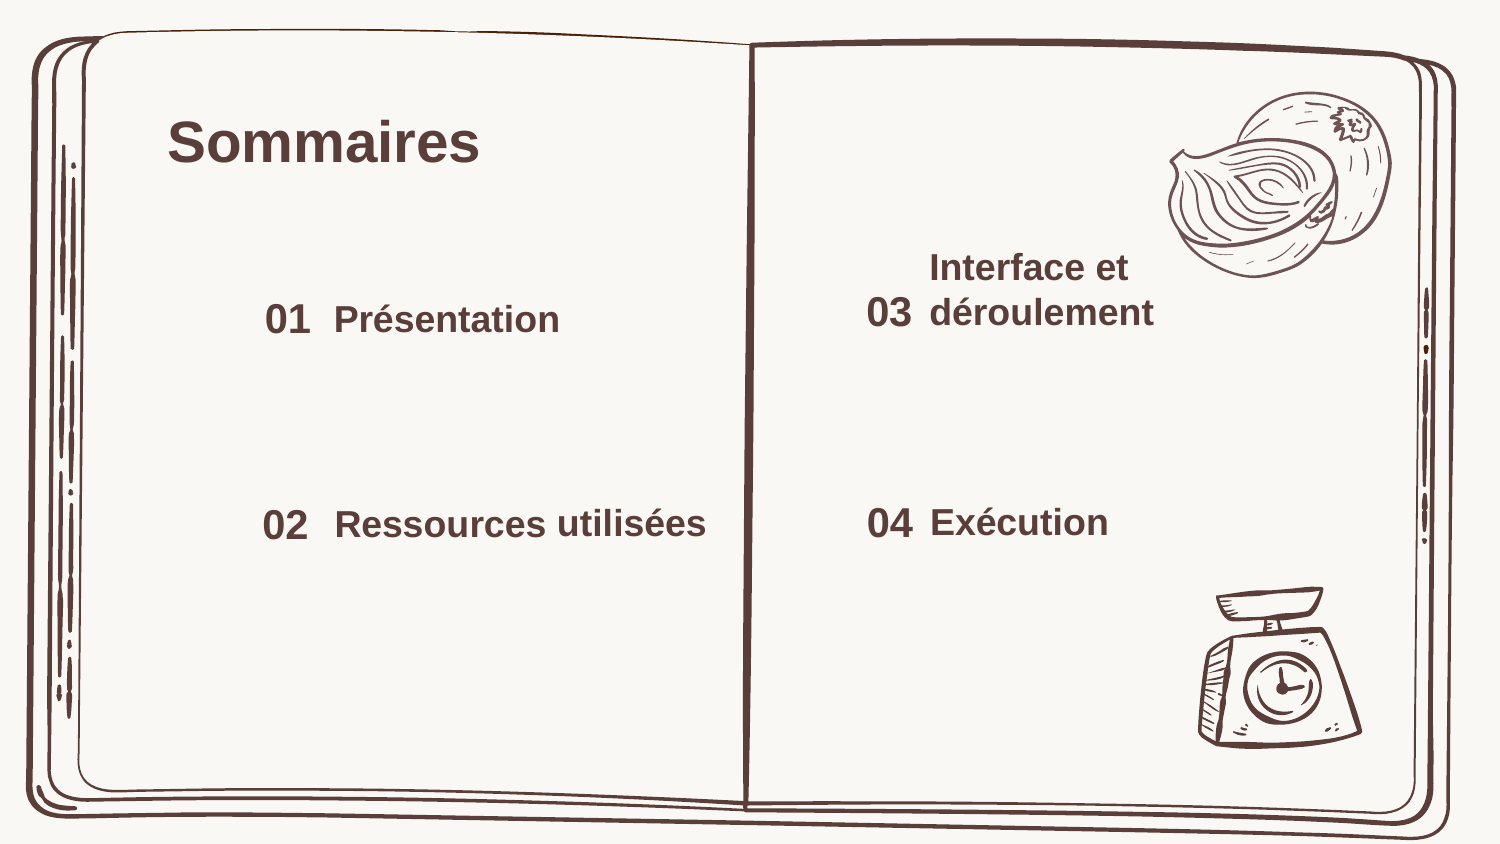

Sommaires
03
Interface et déroulement
01
# Présentation
Exécution
04
Ressources utilisées
02